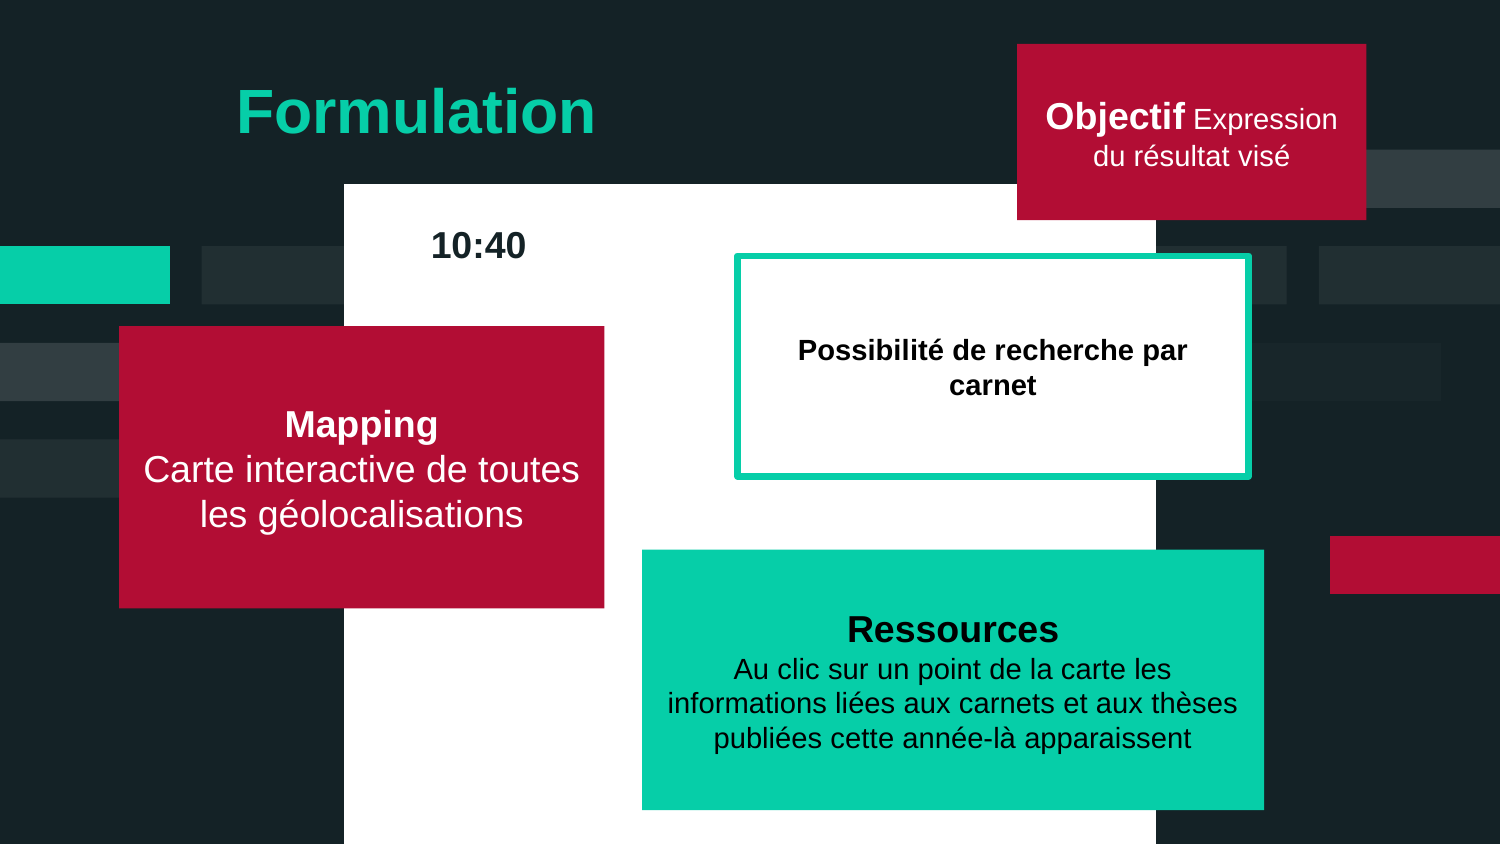

Objectif Expression du résultat visé
Formulation
10:40

Possibilité de recherche par carnet
Mapping
Carte interactive de toutes les géolocalisations
Ressources
Au clic sur un point de la carte les informations liées aux carnets et aux thèses publiées cette année-là apparaissent